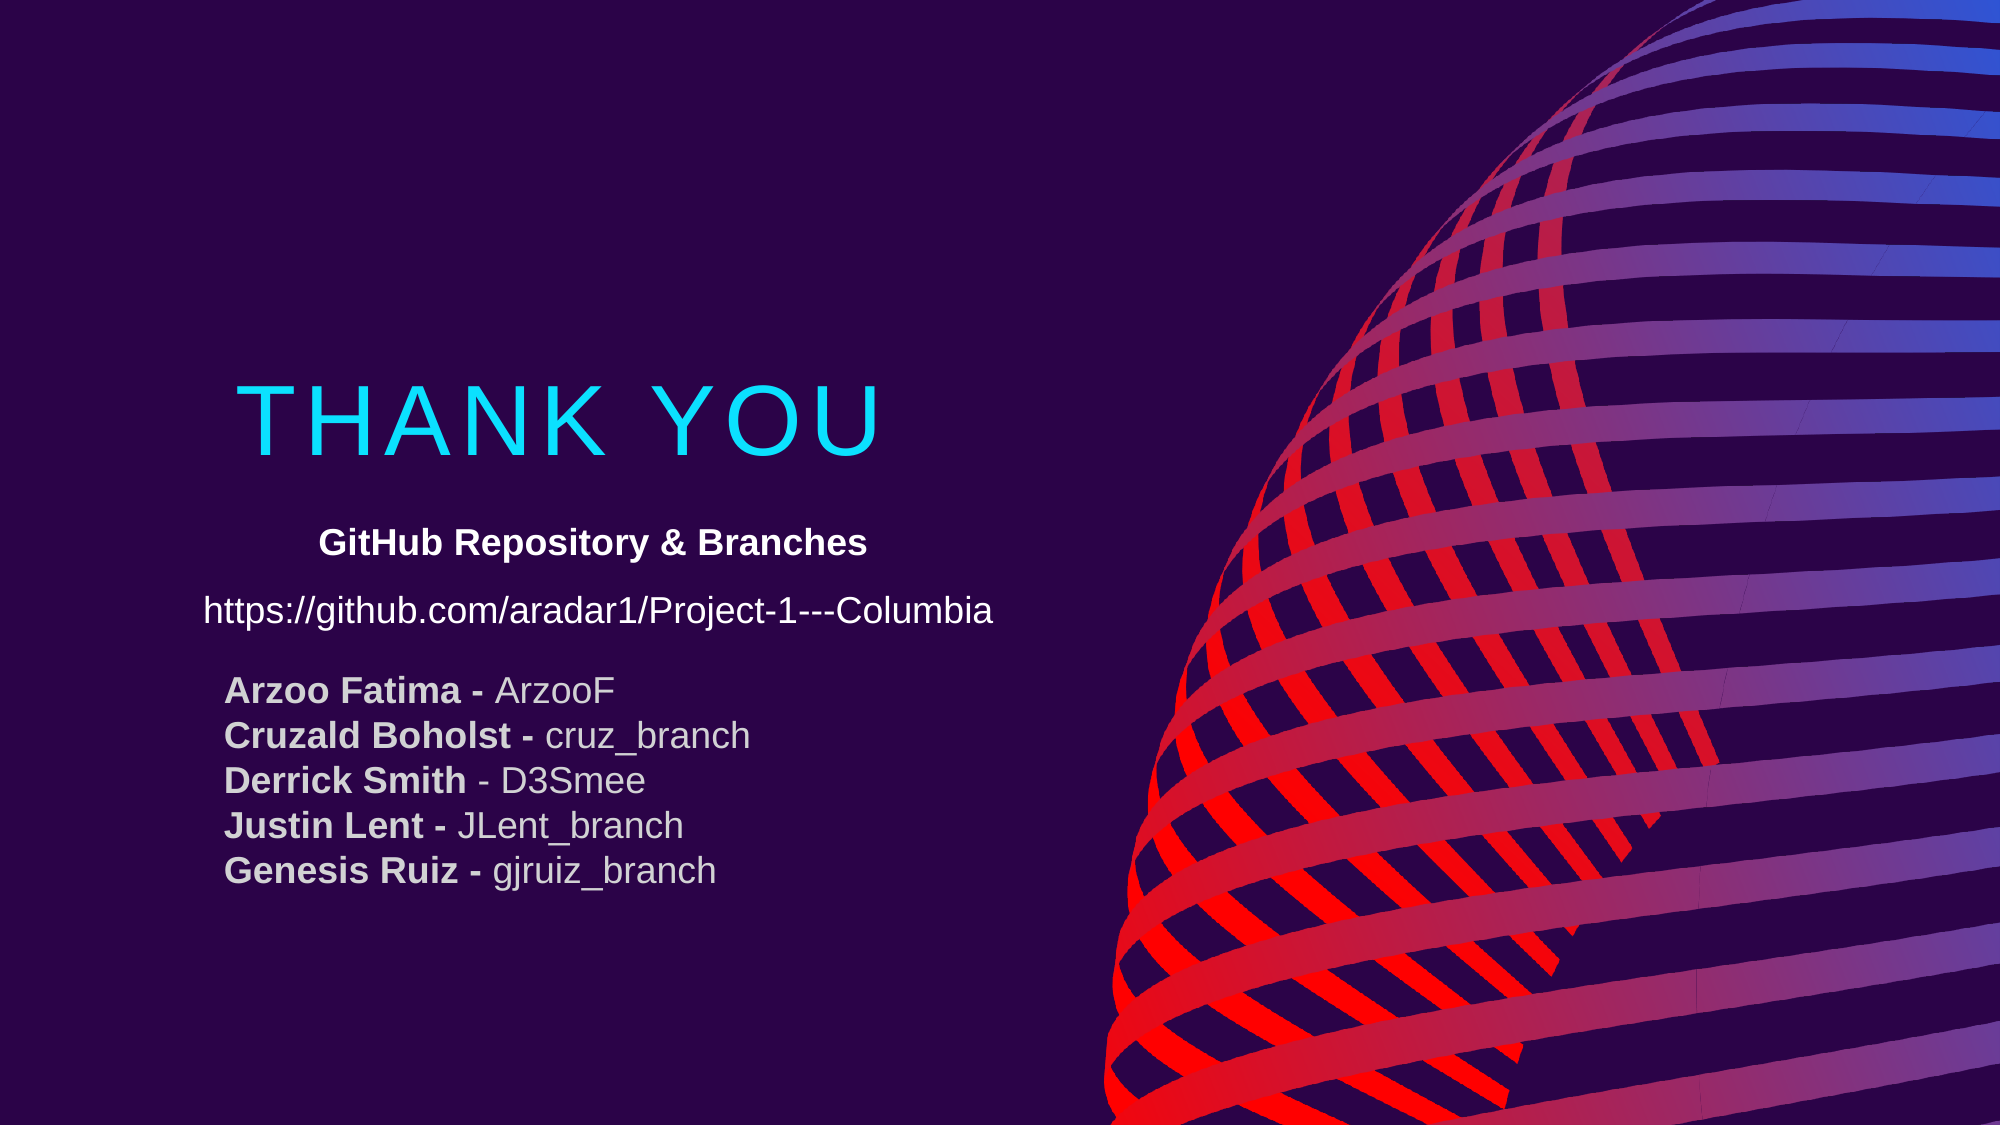

# Thank you
GitHub Repository & Branches
https://github.com/aradar1/Project-1---Columbia
Arzoo Fatima - ArzooF
Cruzald Boholst - cruz_branch
Derrick Smith - D3Smee
Justin Lent - JLent_branch
Genesis Ruiz - gjruiz_branch